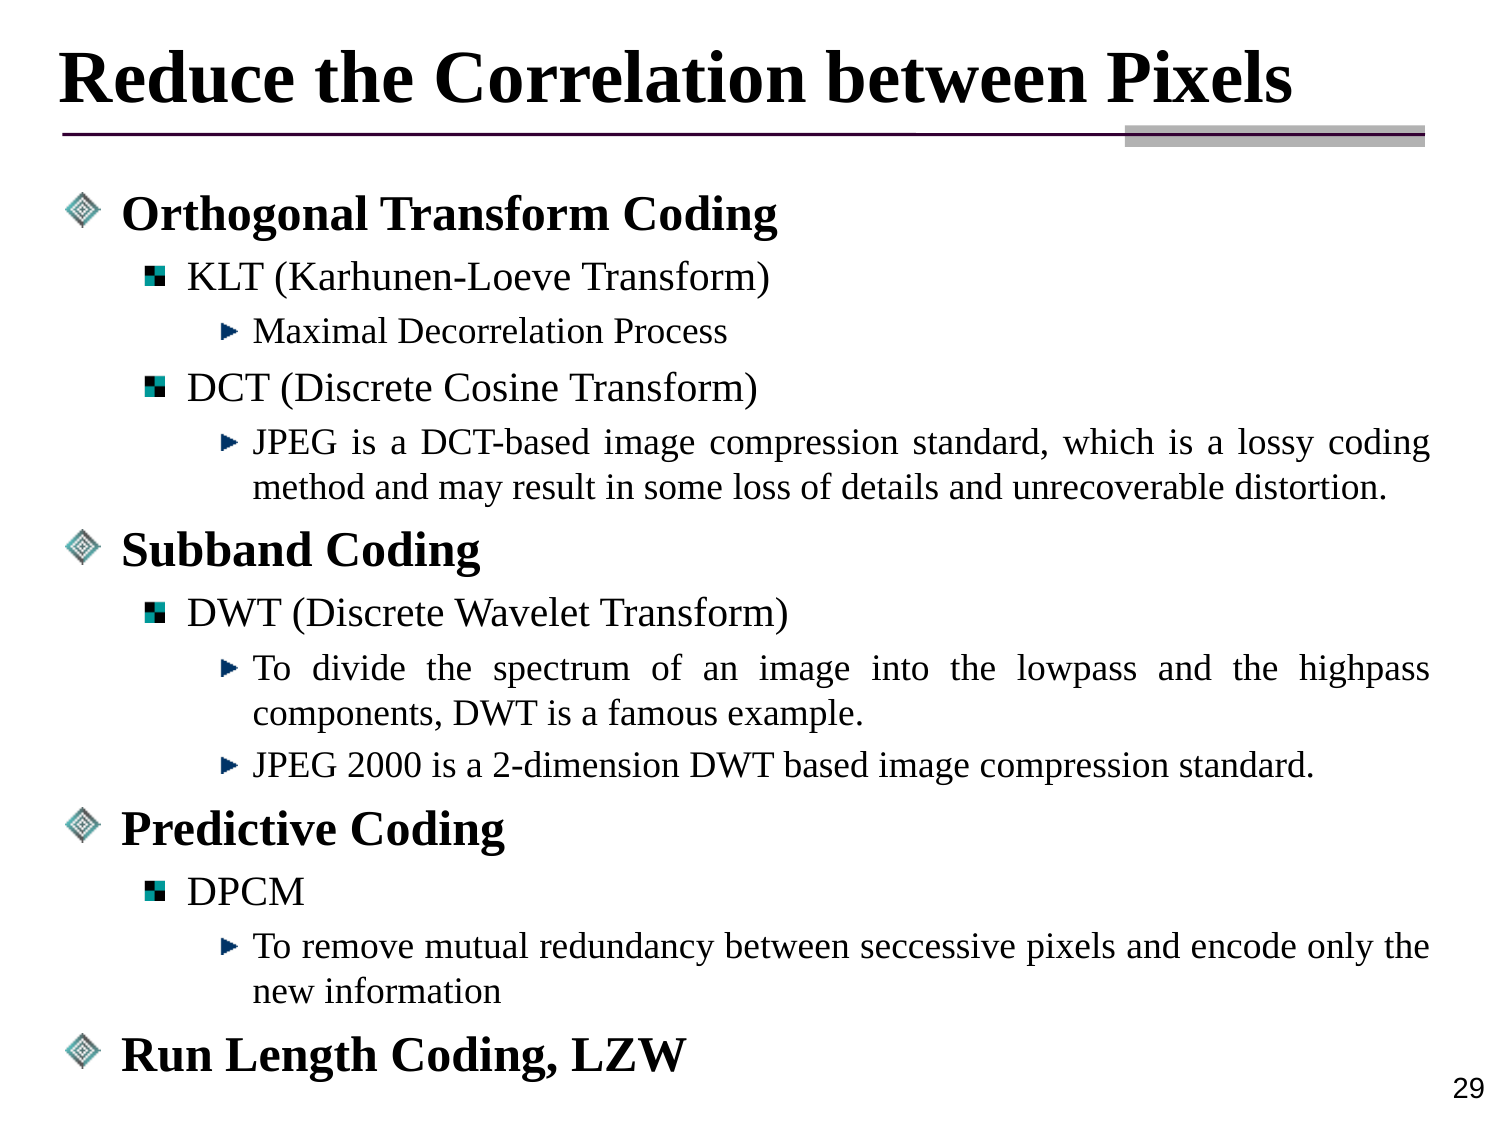

# Reduce the Correlation between Pixels
Orthogonal Transform Coding
KLT (Karhunen-Loeve Transform)
Maximal Decorrelation Process
DCT (Discrete Cosine Transform)
JPEG is a DCT-based image compression standard, which is a lossy coding method and may result in some loss of details and unrecoverable distortion.
Subband Coding
DWT (Discrete Wavelet Transform)
To divide the spectrum of an image into the lowpass and the highpass components, DWT is a famous example.
JPEG 2000 is a 2-dimension DWT based image compression standard.
Predictive Coding
DPCM
To remove mutual redundancy between seccessive pixels and encode only the new information
Run Length Coding, LZW